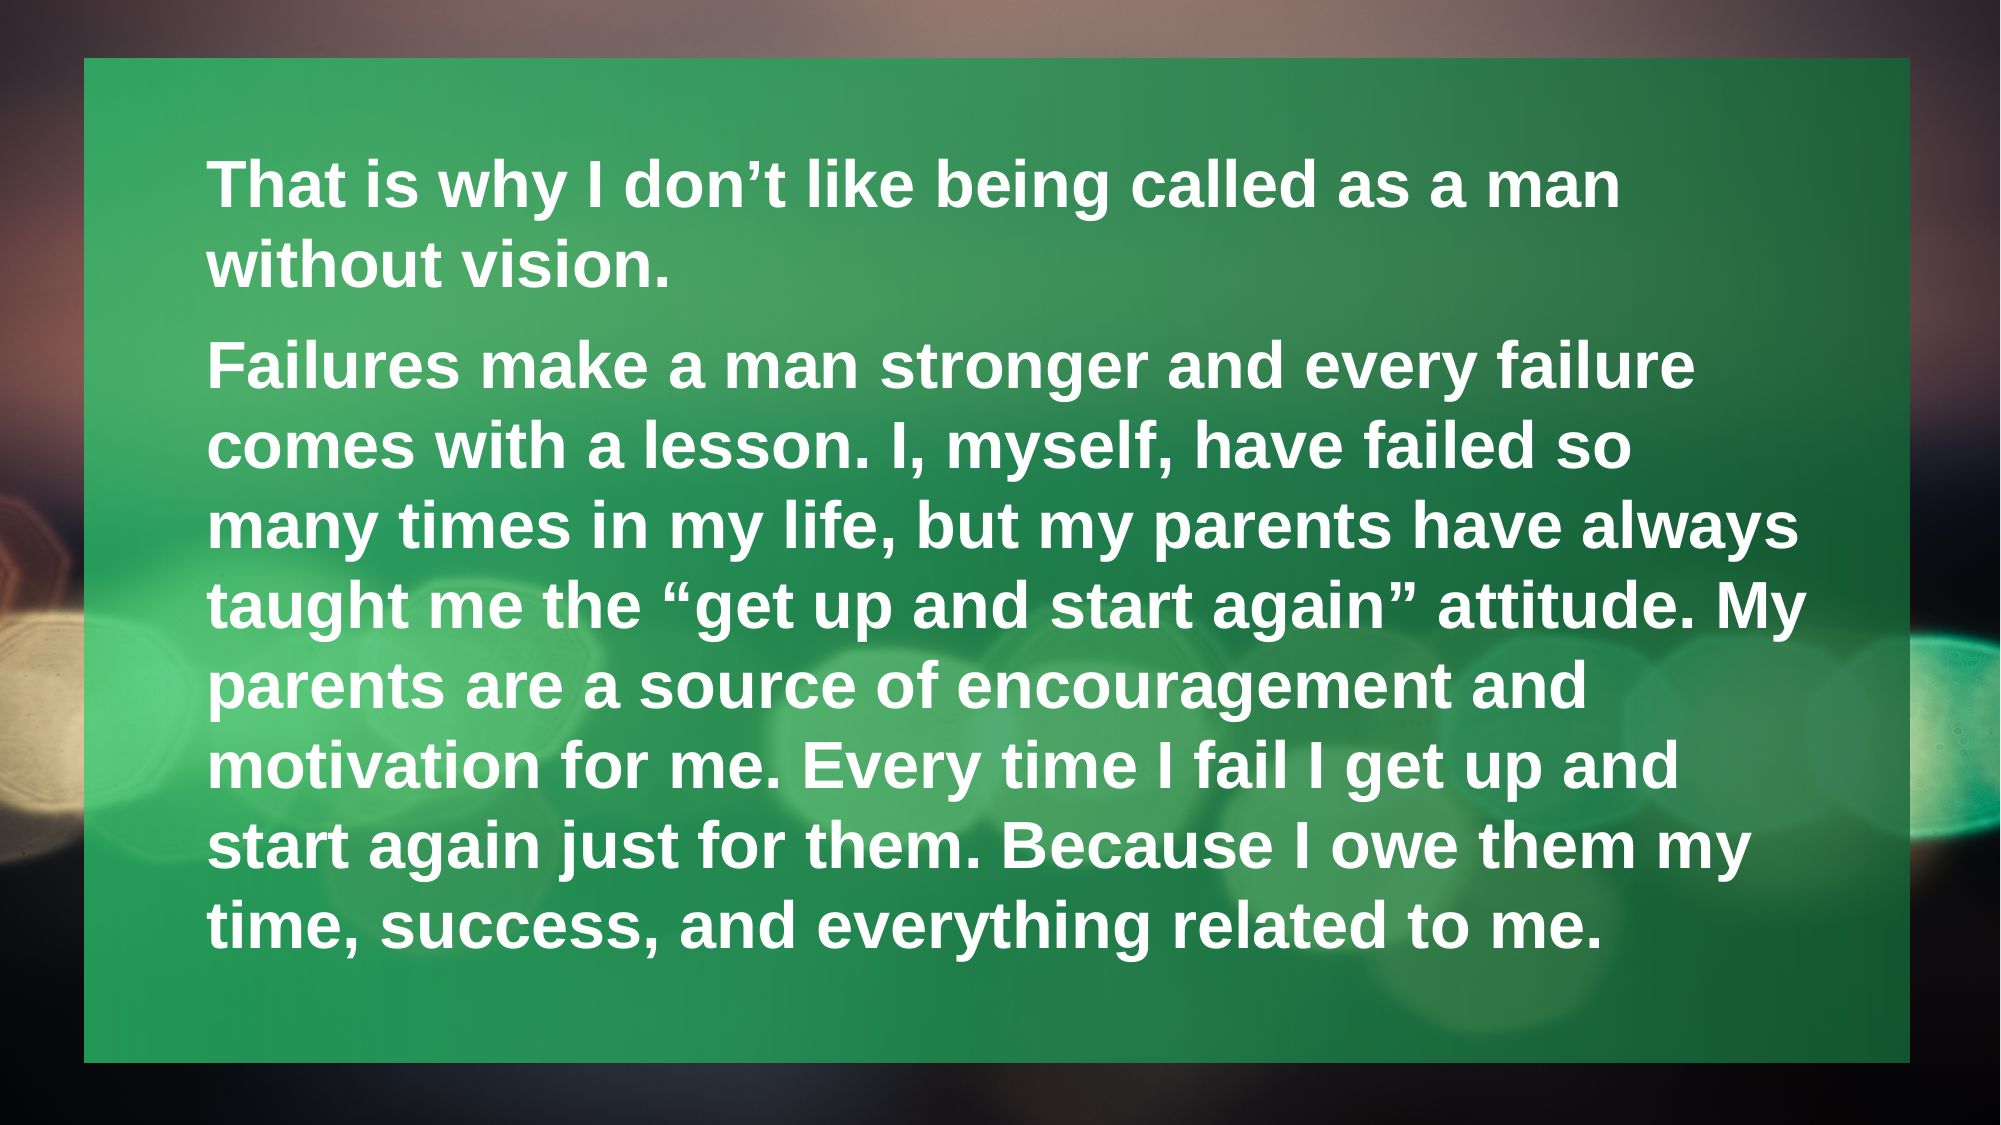

That is why I don’t like being called as a man without vision.
Failures make a man stronger and every failure comes with a lesson. I, myself, have failed so many times in my life, but my parents have always taught me the “get up and start again” attitude. My parents are a source of encouragement and motivation for me. Every time I fail I get up and start again just for them. Because I owe them my time, success, and everything related to me.